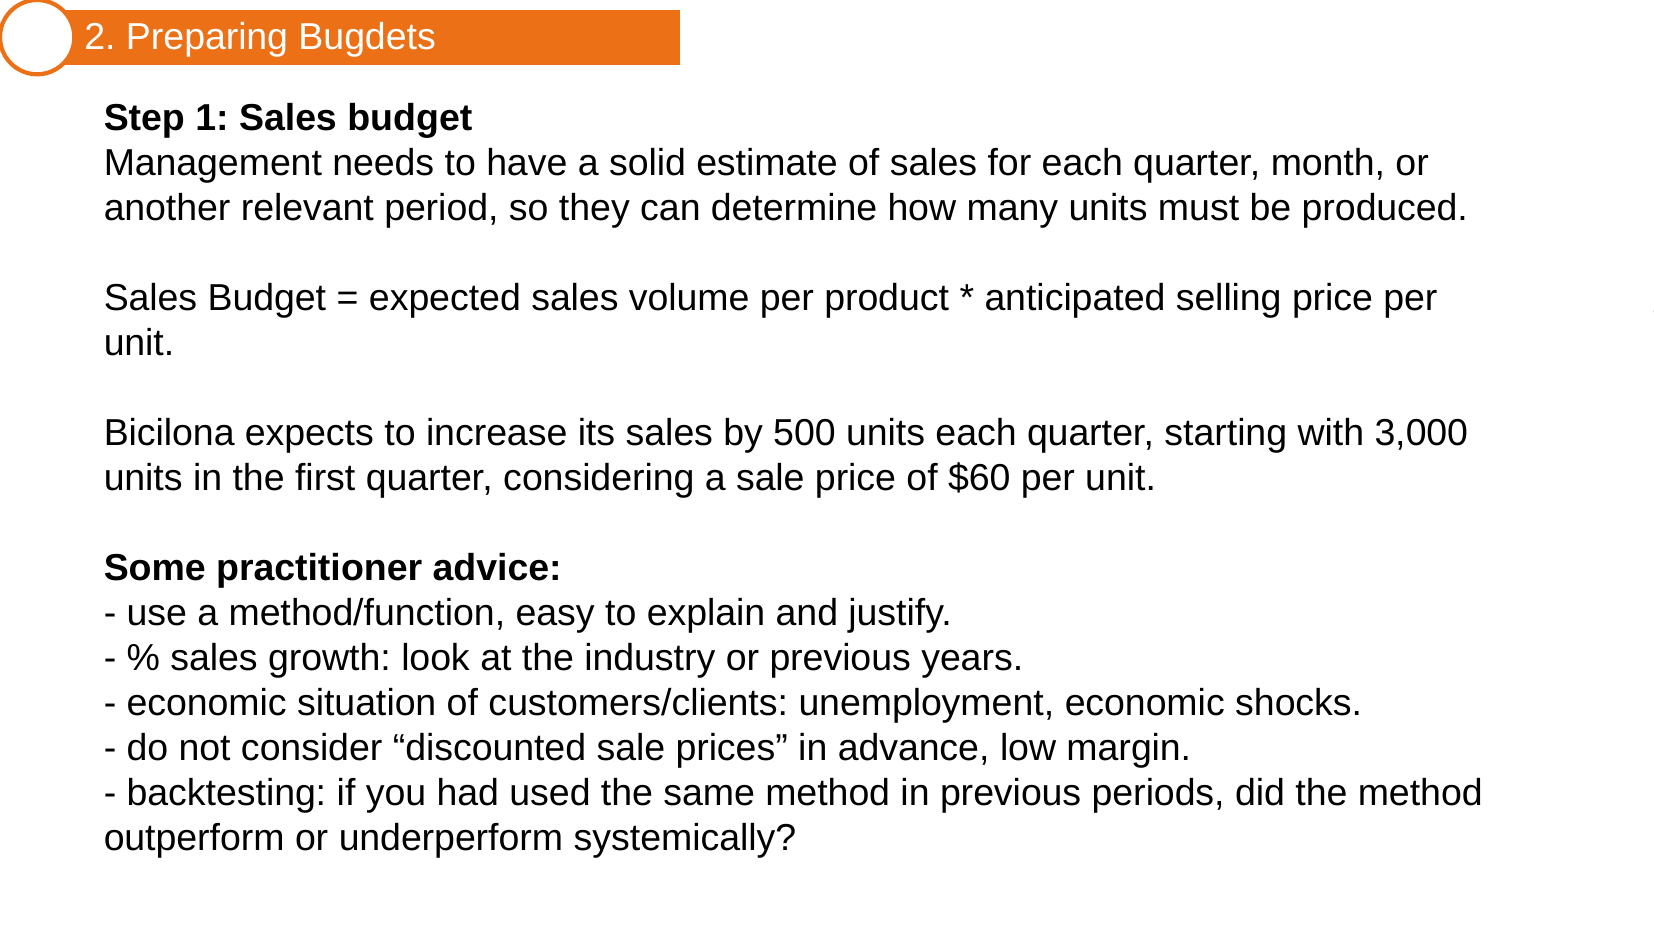

2. Preparing Bugdets

1. Master Budget
Step 1: Sales budget
Management needs to have a solid estimate of sales for each quarter, month, or another relevant period, so they can determine how many units must be produced.

Sales Budget = expected sales volume per product * anticipated selling price per unit.

Bicilona expects to increase its sales by 500 units each quarter, starting with 3,000 units in the first quarter, considering a sale price of $60 per unit.

Some practitioner advice:
- use a method/function, easy to explain and justify.
- % sales growth: look at the industry or previous years.
- economic situation of customers/clients: unemployment, economic shocks.
- do not consider “discounted sale prices” in advance, low margin.
- backtesting: if you had used the same method in previous periods, did the method outperform or underperform systemically?

3. Budget Control